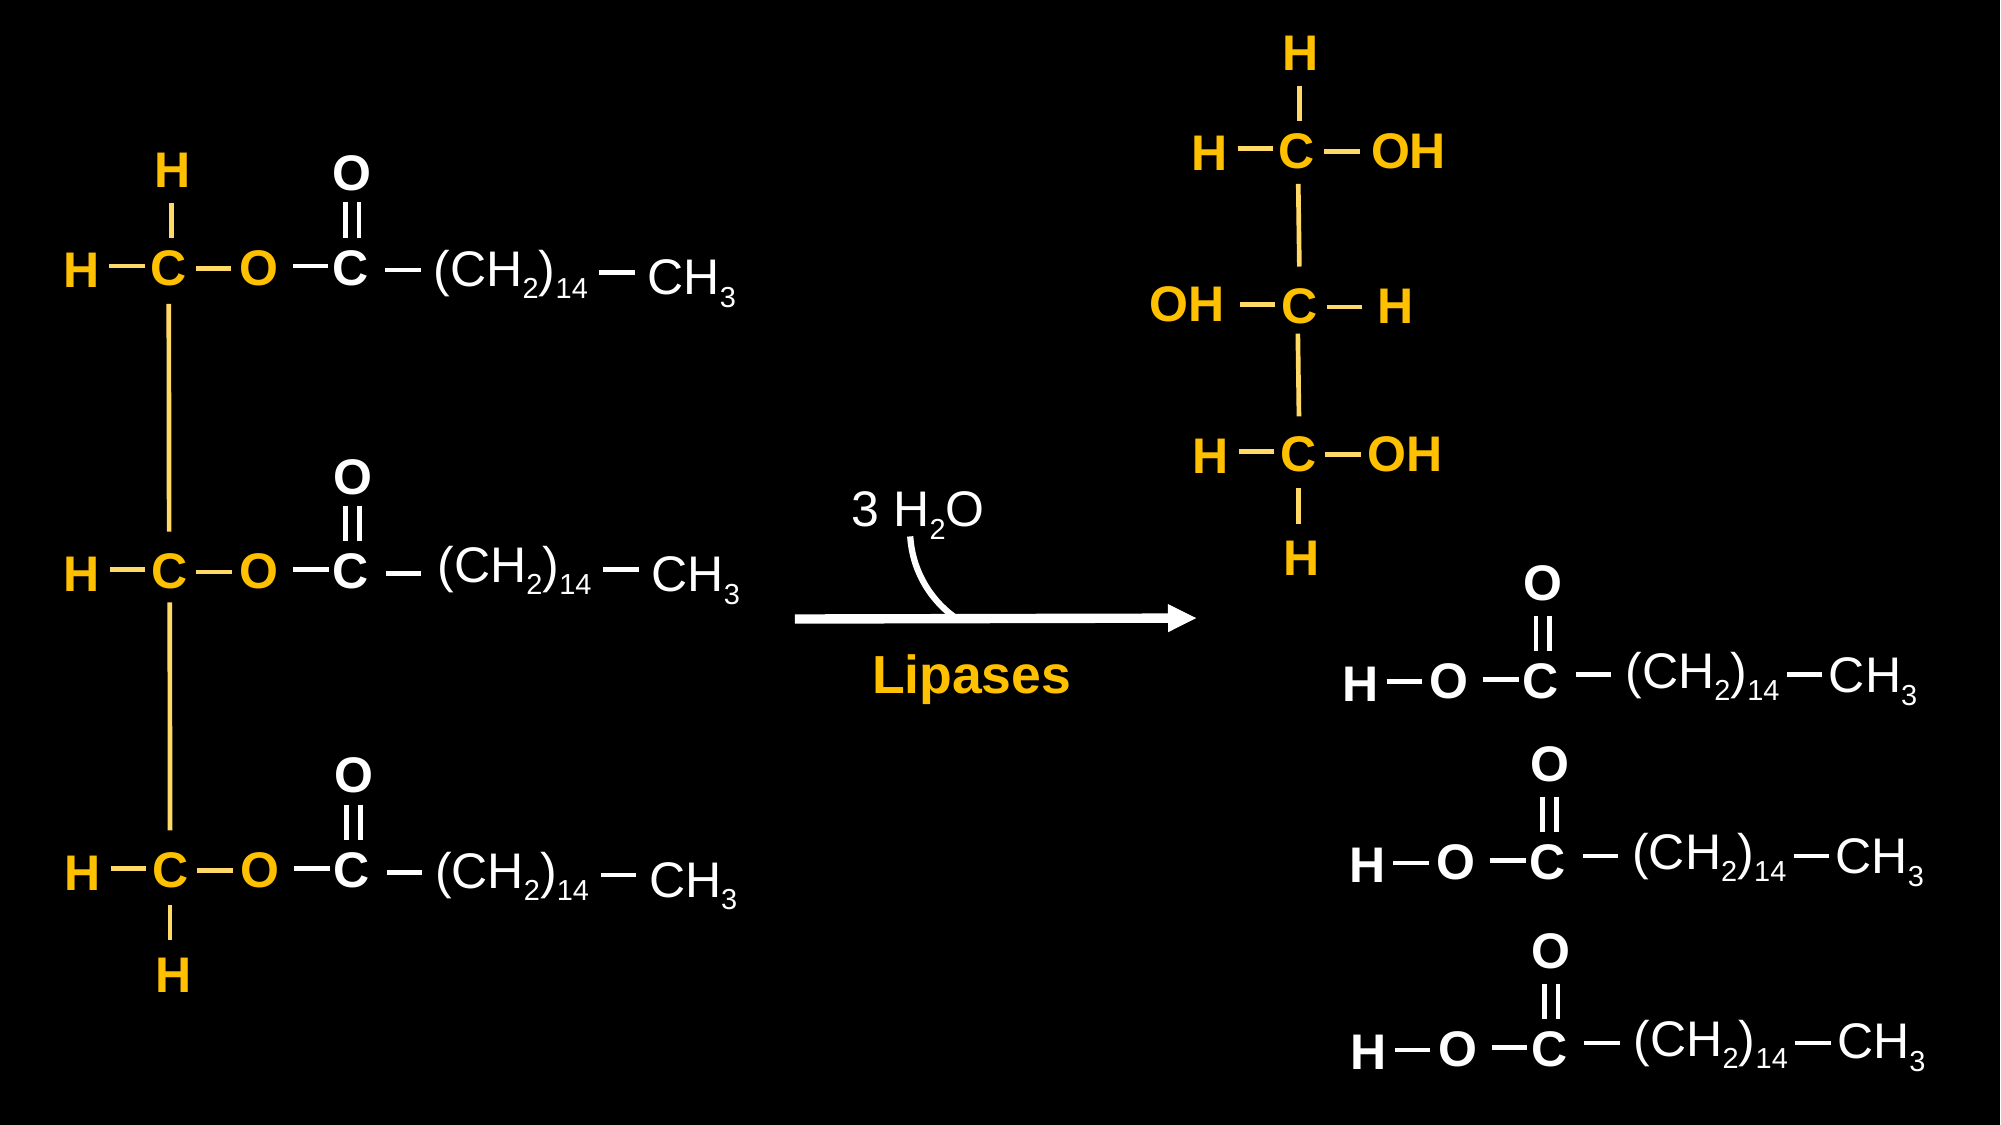

H
C
OH
H
H
O
C
C
O
(CH2)14
H
CH3
OH
C
H
C
OH
H

O
3 H2O
H
(CH2)14
C
C
O
H
CH3
O
(CH2)14
CH3
Lipases
C
O
H
O
O
(CH2)14
CH3
C
O
H
C
C
O
(CH2)14
H
CH3
O
H
(CH2)14
CH3
C
O
H